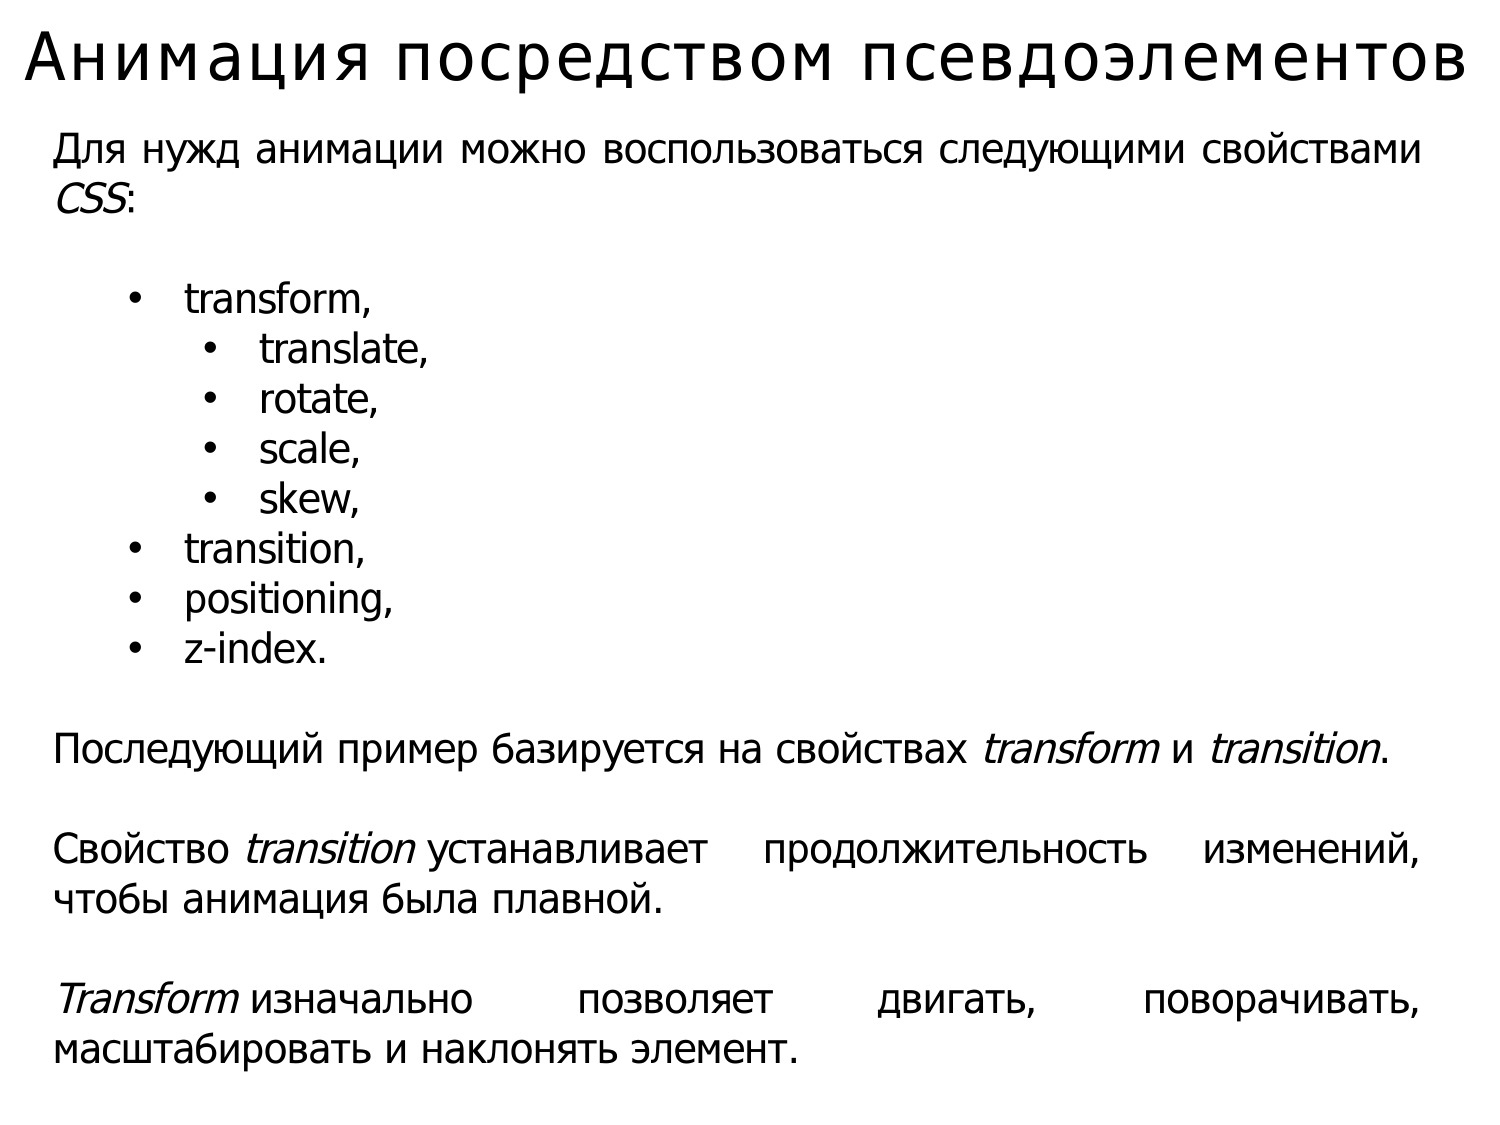

Анимация посредством псевдоэлементов
Для нужд анимации можно воспользоваться следующими свойствами CSS:

transform,
translate,
rotate,
scale,
skew,
transition,
positioning,
z-index.

Последующий пример базируется на свойствах transform и transition.

Свойство transition устанавливает продолжительность изменений, чтобы анимация была плавной.

Transform изначально позволяет двигать, поворачивать, масштабировать и наклонять элемент.